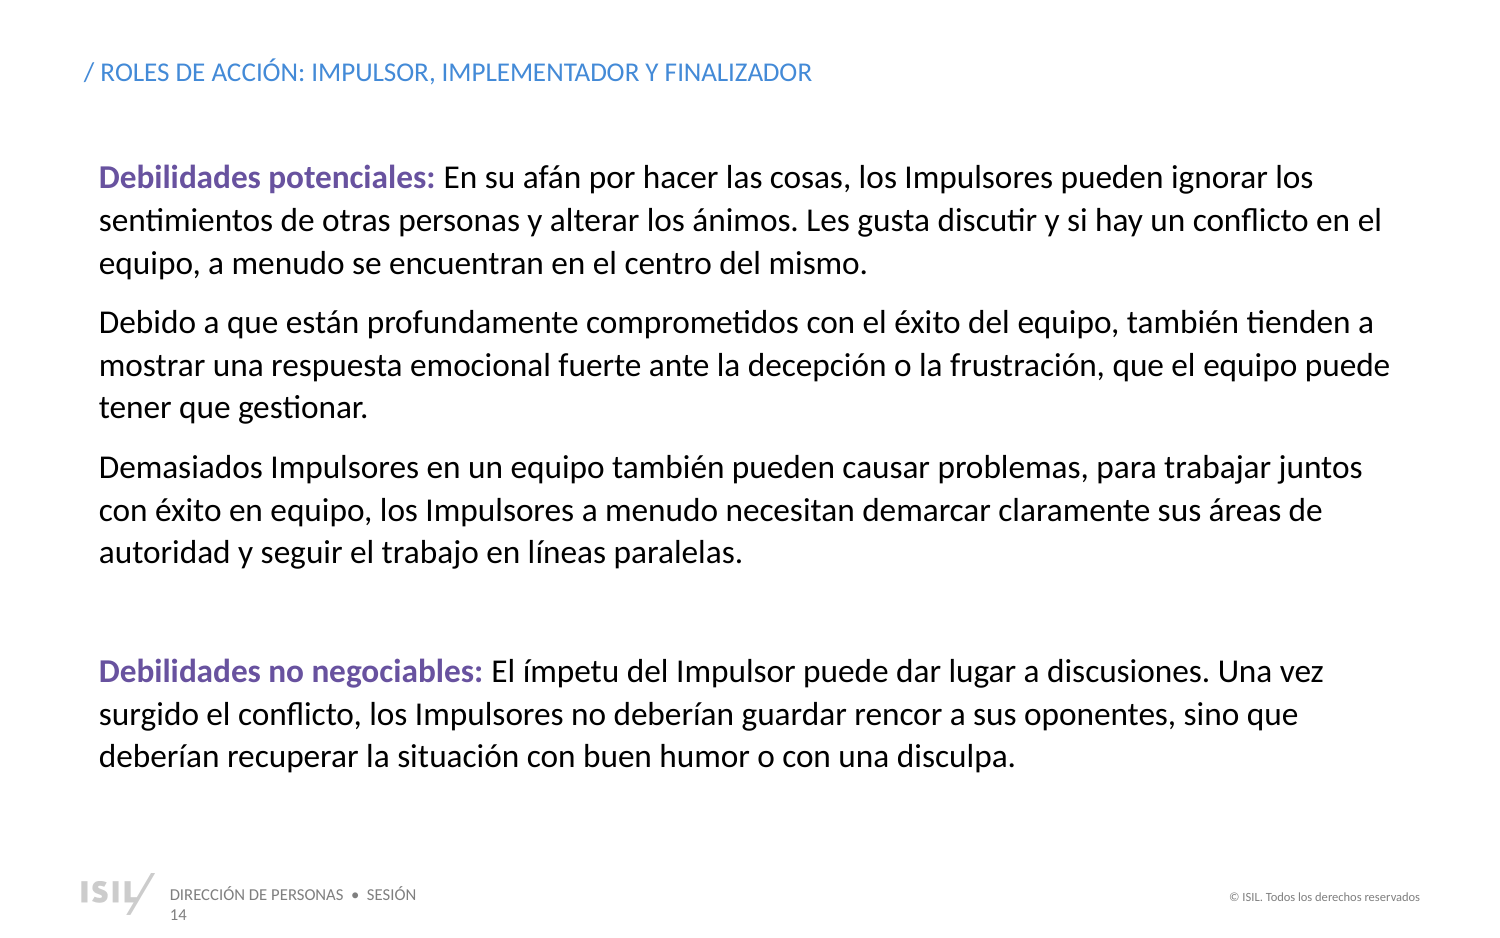

/ ROLES DE ACCIÓN: IMPULSOR, IMPLEMENTADOR Y FINALIZADOR
Debilidades potenciales: En su afán por hacer las cosas, los Impulsores pueden ignorar los sentimientos de otras personas y alterar los ánimos. Les gusta discutir y si hay un conflicto en el equipo, a menudo se encuentran en el centro del mismo.
Debido a que están profundamente comprometidos con el éxito del equipo, también tienden a mostrar una respuesta emocional fuerte ante la decepción o la frustración, que el equipo puede tener que gestionar.
Demasiados Impulsores en un equipo también pueden causar problemas, para trabajar juntos con éxito en equipo, los Impulsores a menudo necesitan demarcar claramente sus áreas de autoridad y seguir el trabajo en líneas paralelas.

Debilidades no negociables: El ímpetu del Impulsor puede dar lugar a discusiones. Una vez surgido el conflicto, los Impulsores no deberían guardar rencor a sus oponentes, sino que deberían recuperar la situación con buen humor o con una disculpa.